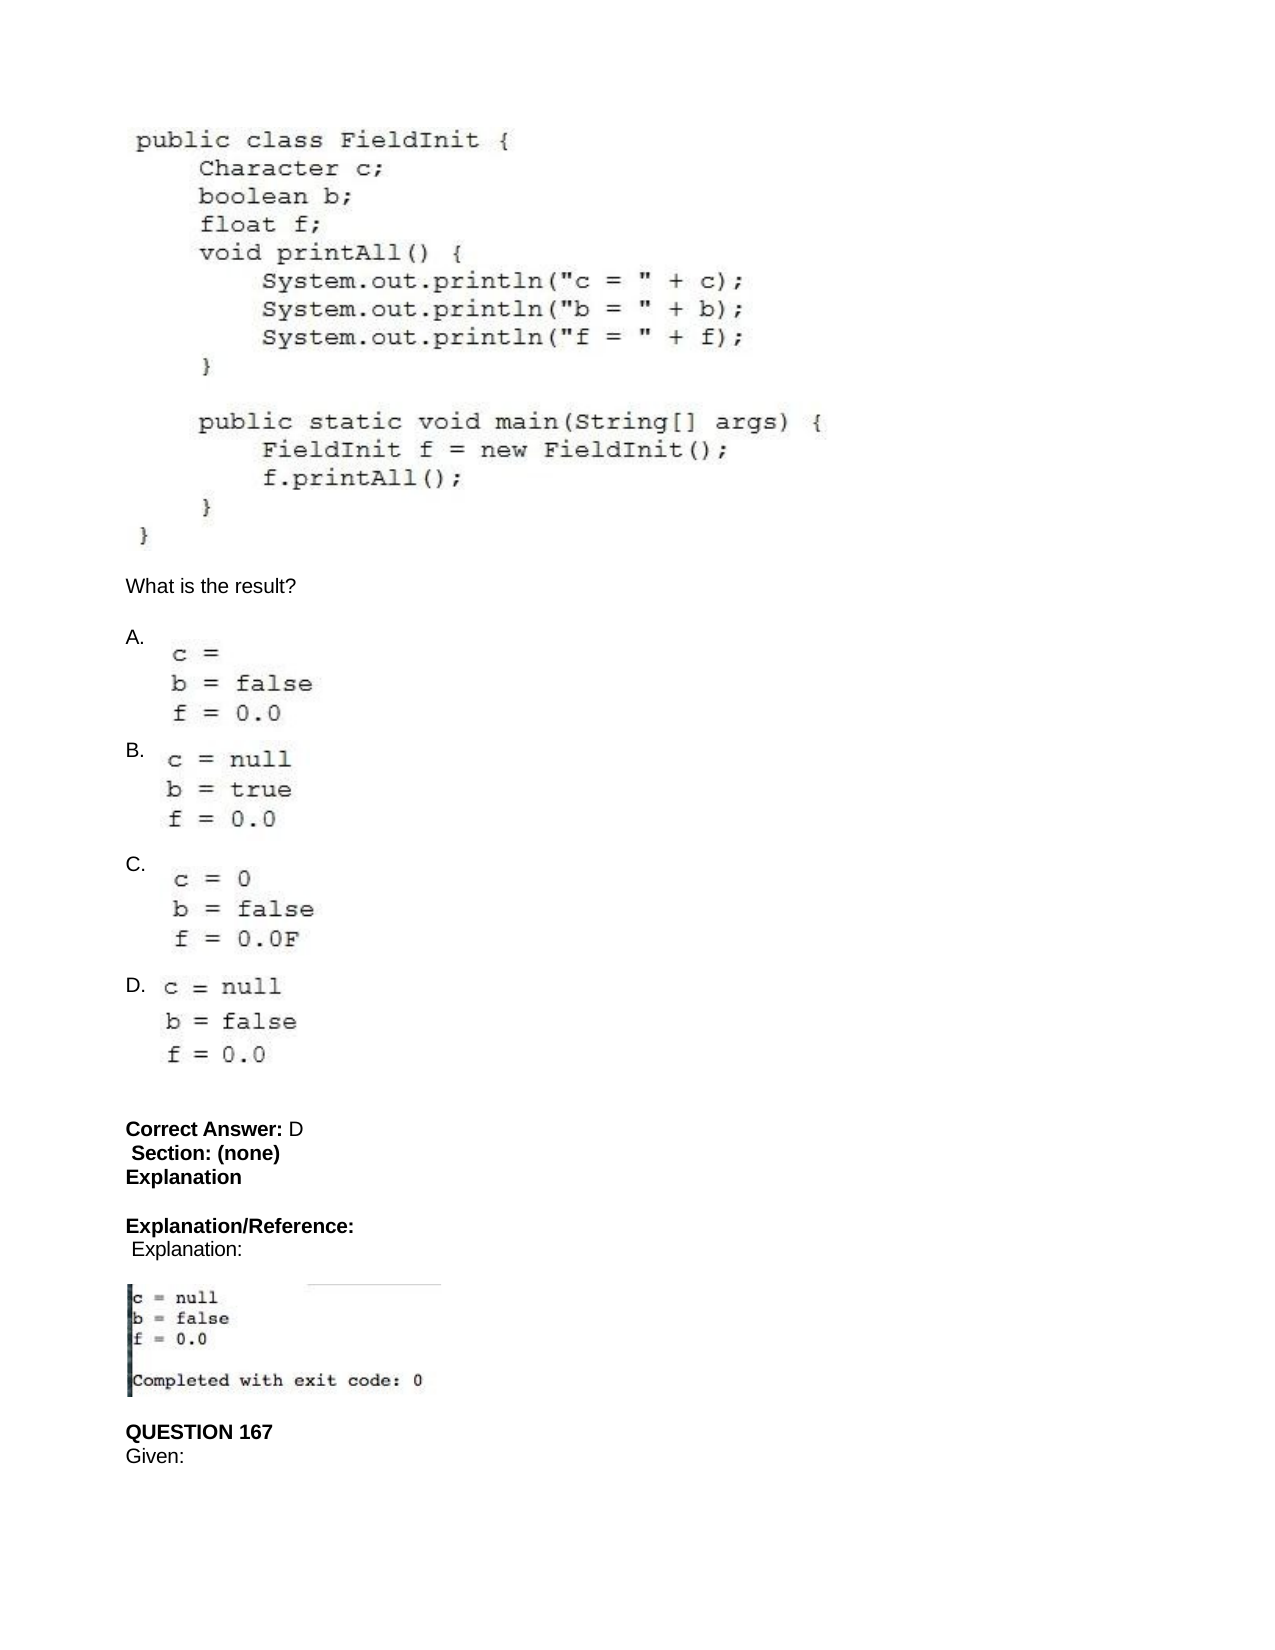

What is the result?

A.

B.

C.

D.

Correct Answer: D  Section: (none)  Explanation

Explanation/Reference:  Explanation:

QUESTION 167
Given: